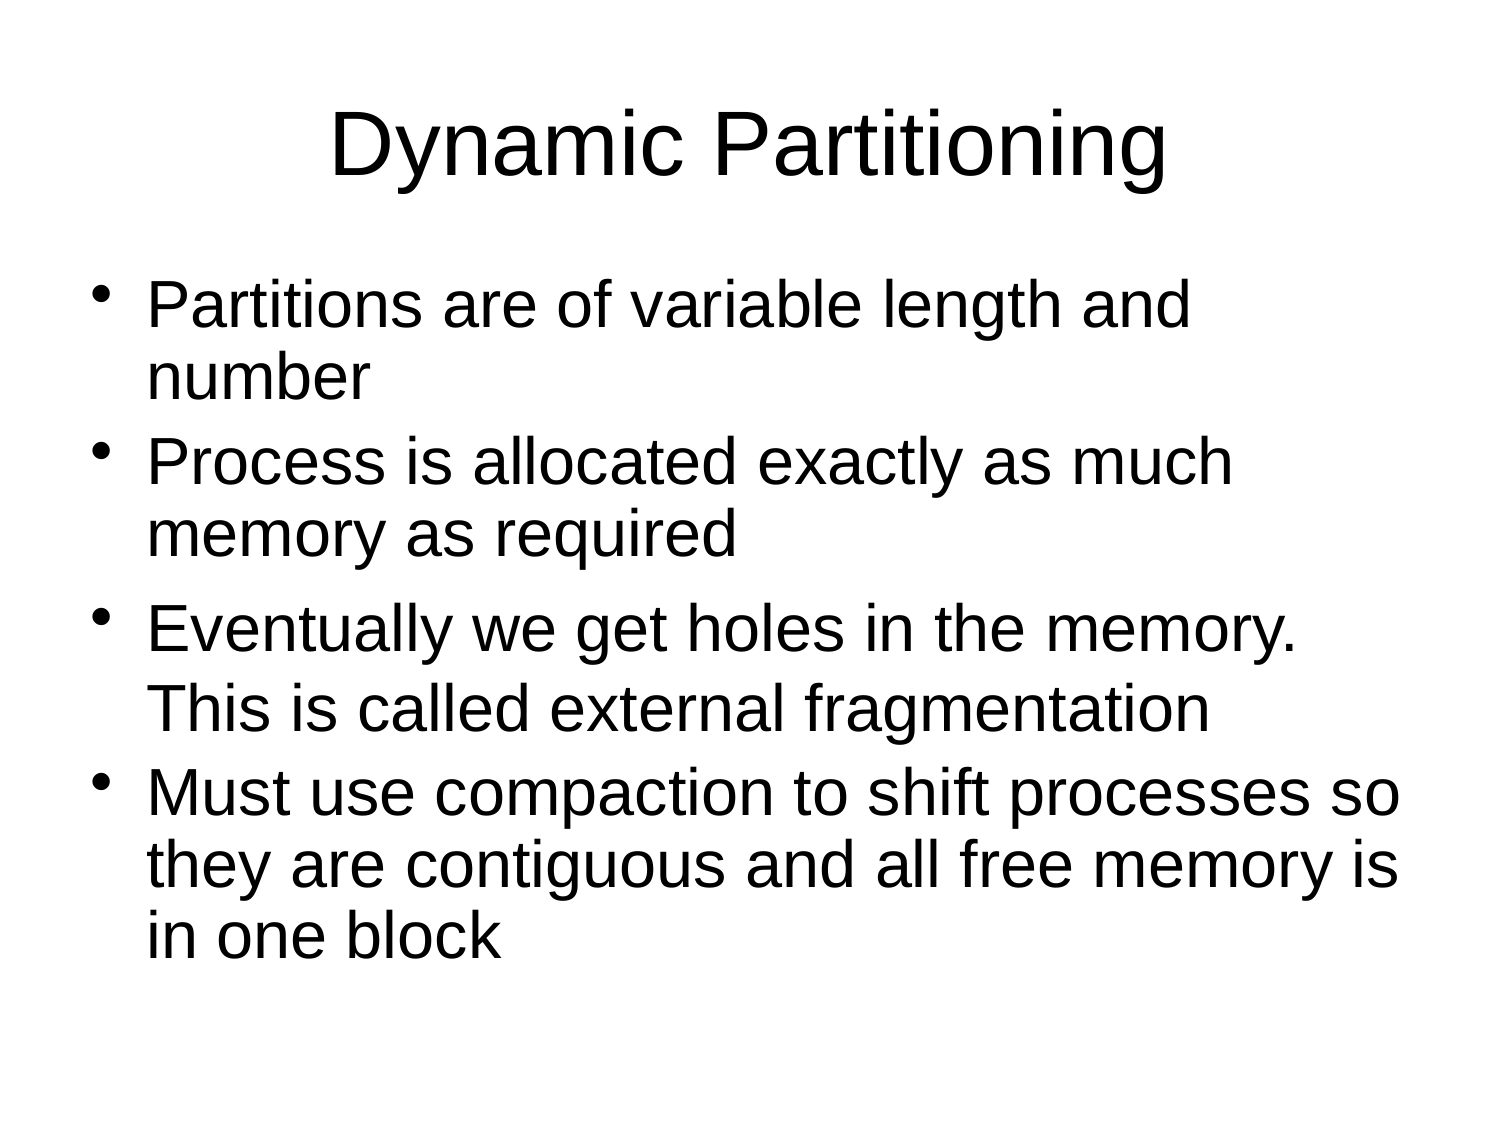

# Dynamic Partitioning
Partitions are of variable length and number
Process is allocated exactly as much memory as required
Eventually we get holes in the memory. This is called external fragmentation
Must use compaction to shift processes so they are contiguous and all free memory is in one block